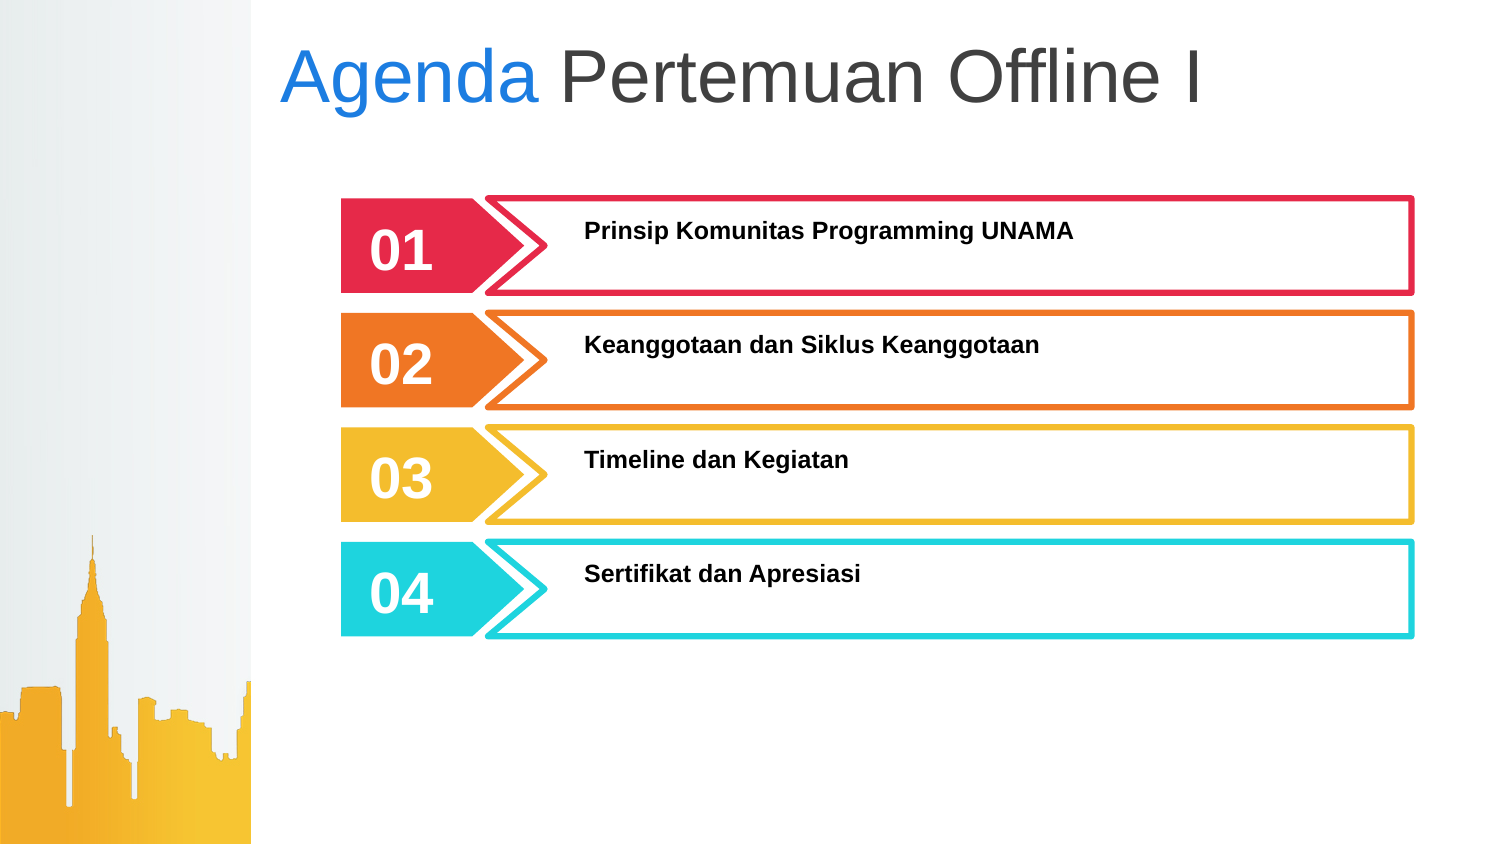

# Agenda Pertemuan Offline I

Prinsip Komunitas Programming UNAMA

01

Keanggotaan dan Siklus Keanggotaan

02

Timeline dan Kegiatan

03

Sertifikat dan Apresiasi

04